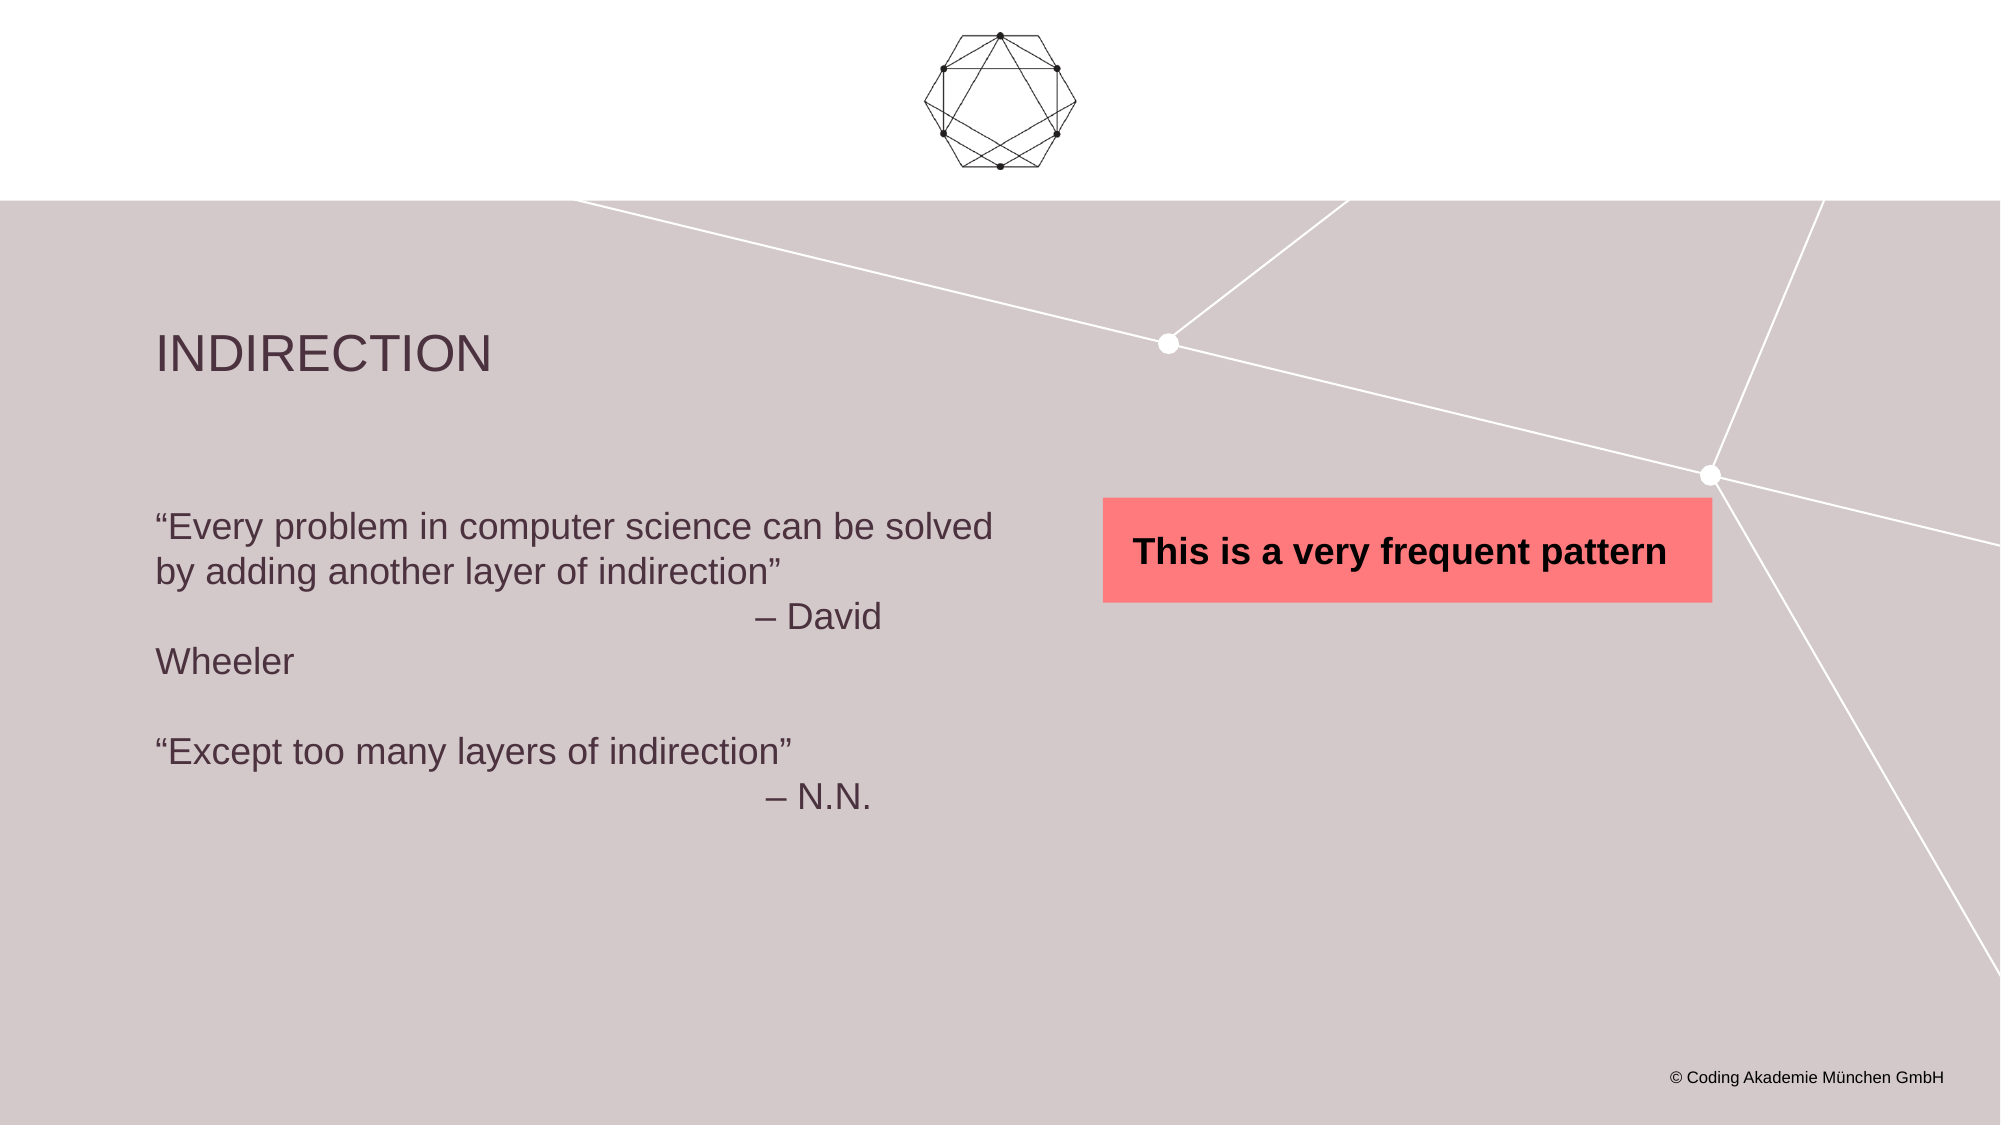

# Indirection
“Every problem in computer science can be solved by adding another layer of indirection”
				– David Wheeler
“Except too many layers of indirection”
				 – N.N.
This is a very frequent pattern
© Coding Akademie München GmbH